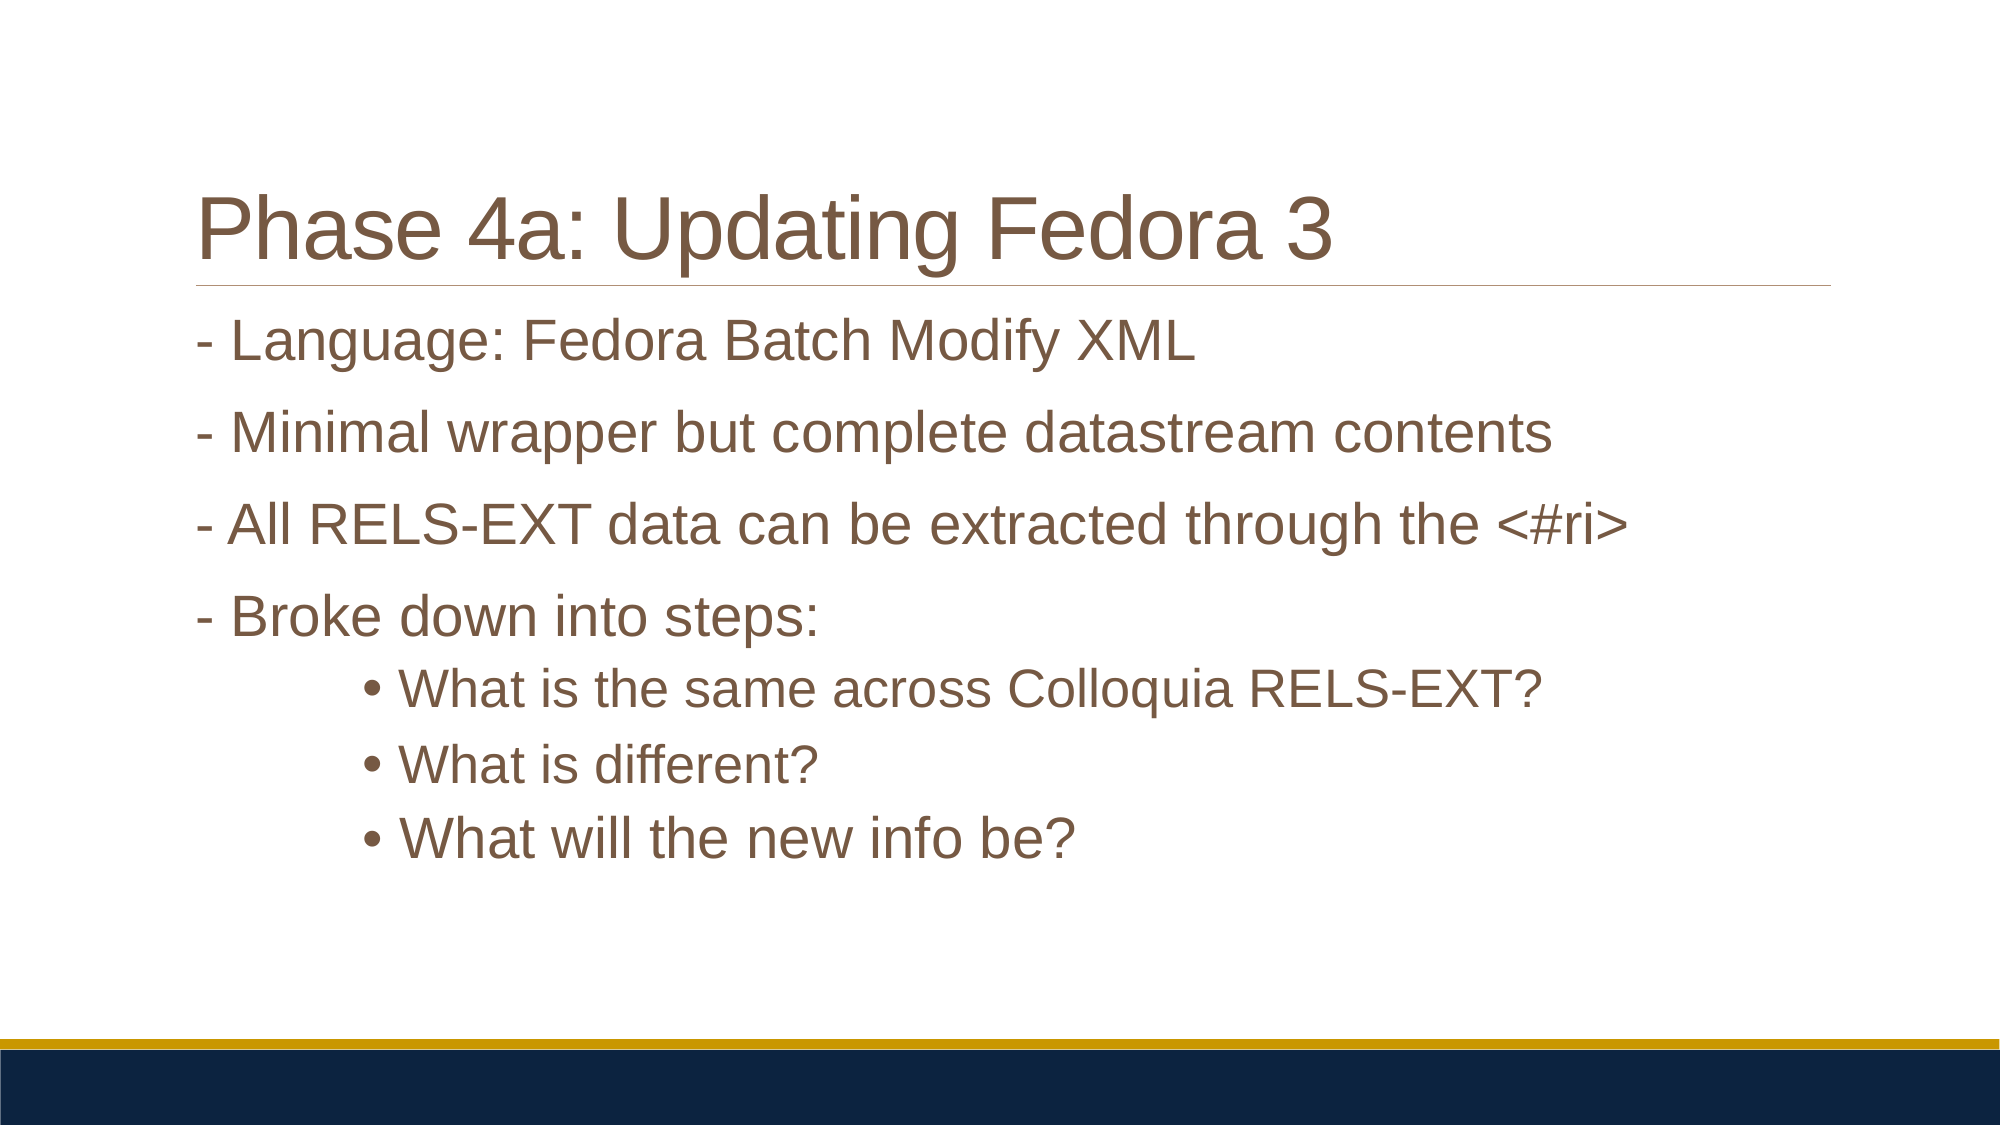

# Phase 4a: Updating Fedora 3
- Language: Fedora Batch Modify XML
- Minimal wrapper but complete datastream contents
- All RELS-EXT data can be extracted through the <#ri>
- Broke down into steps:
	• What is the same across Colloquia RELS-EXT?
	• What is different?
	• What will the new info be?